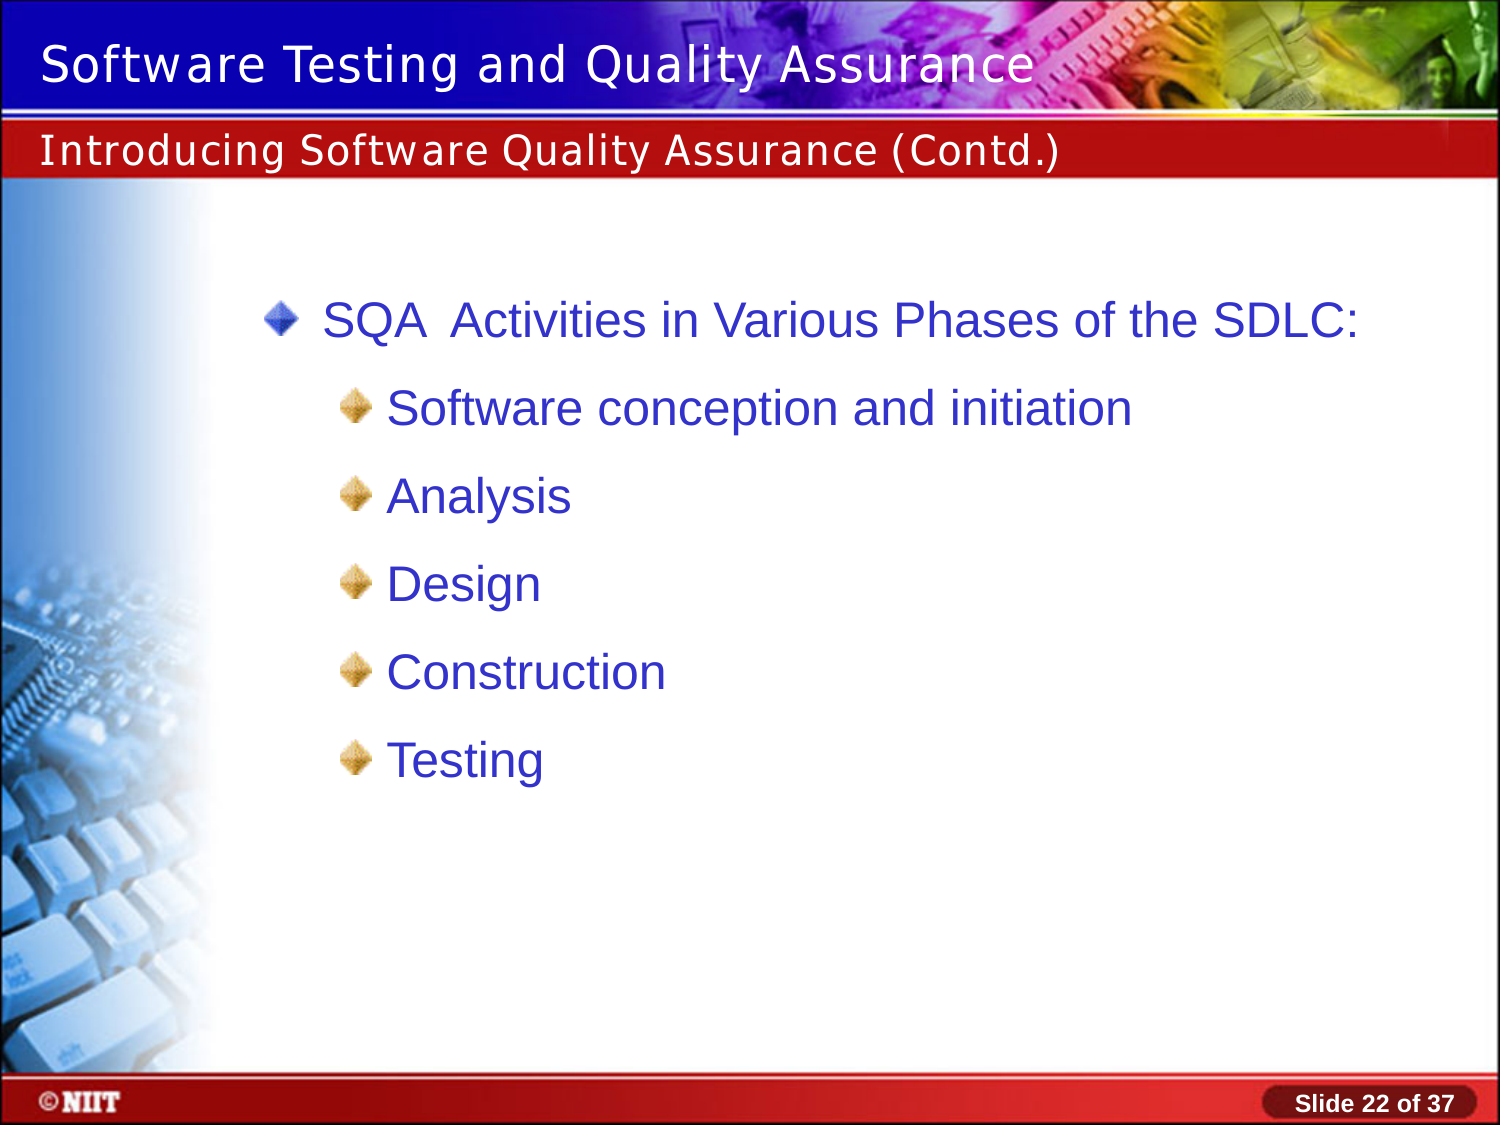

Introducing Software Quality Assurance (Contd.)
SQA  Activities in Various Phases of the SDLC:
Software conception and initiation
Analysis
Design
Construction
Testing